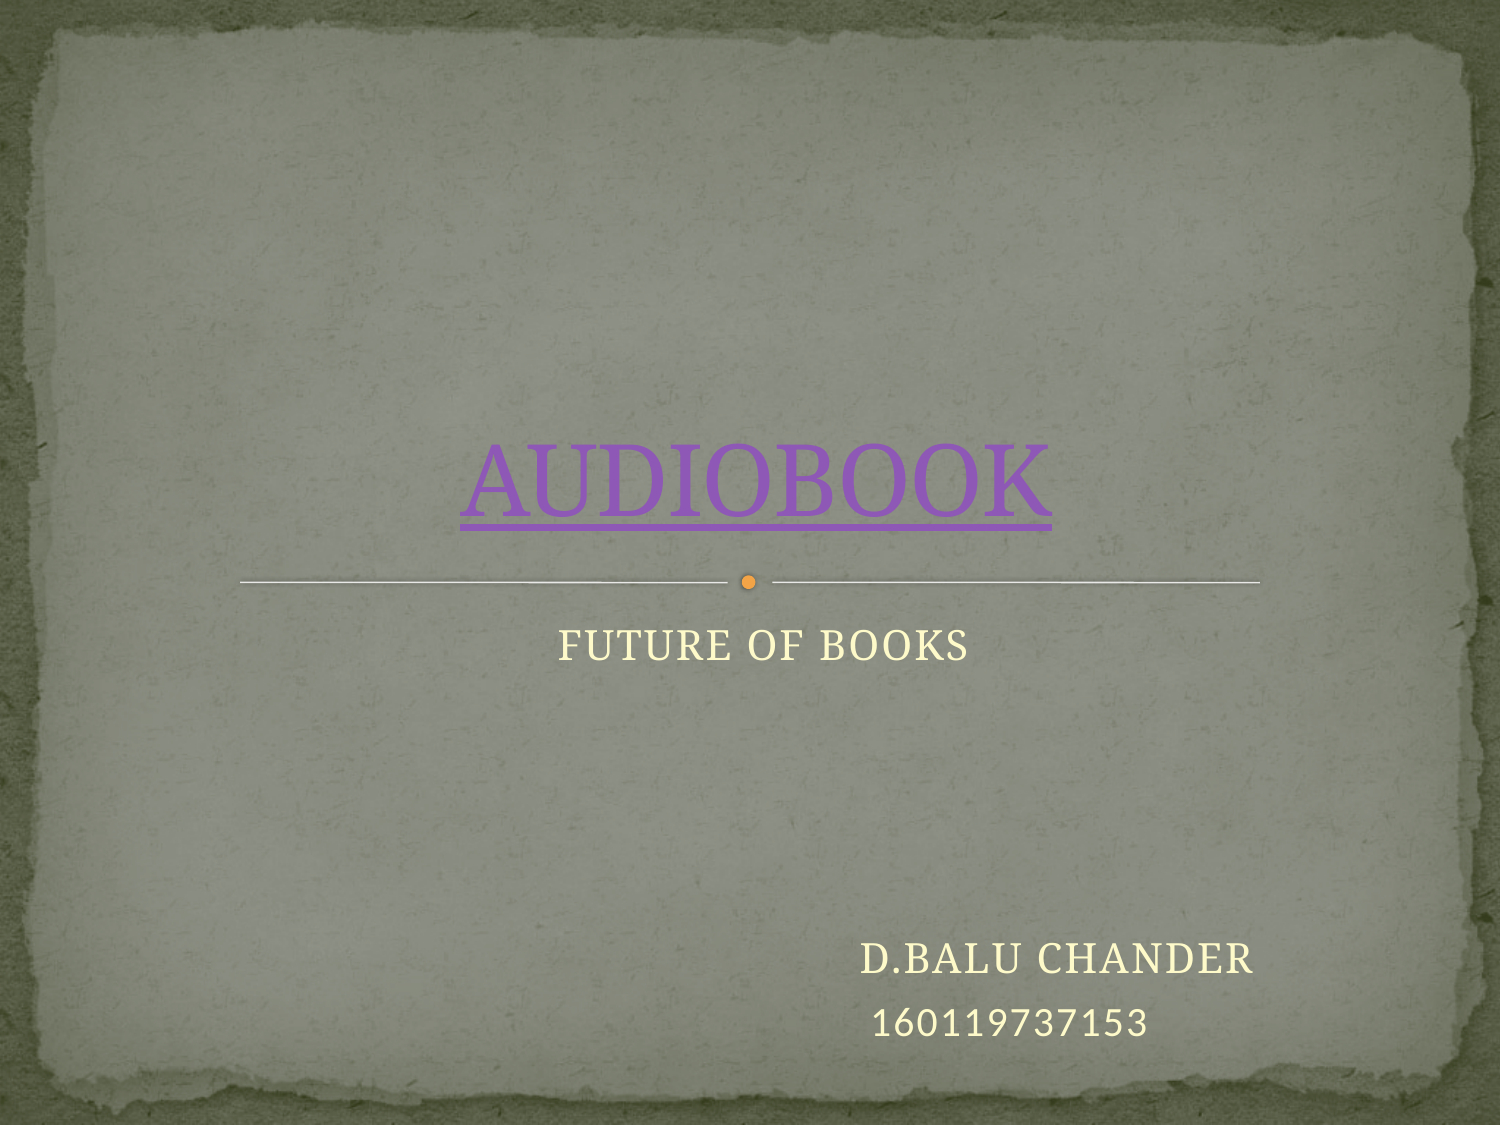

# AUDIOBOOK
 FUTURE OF BOOKS

				D.BALU CHANDER
  		                160119737153